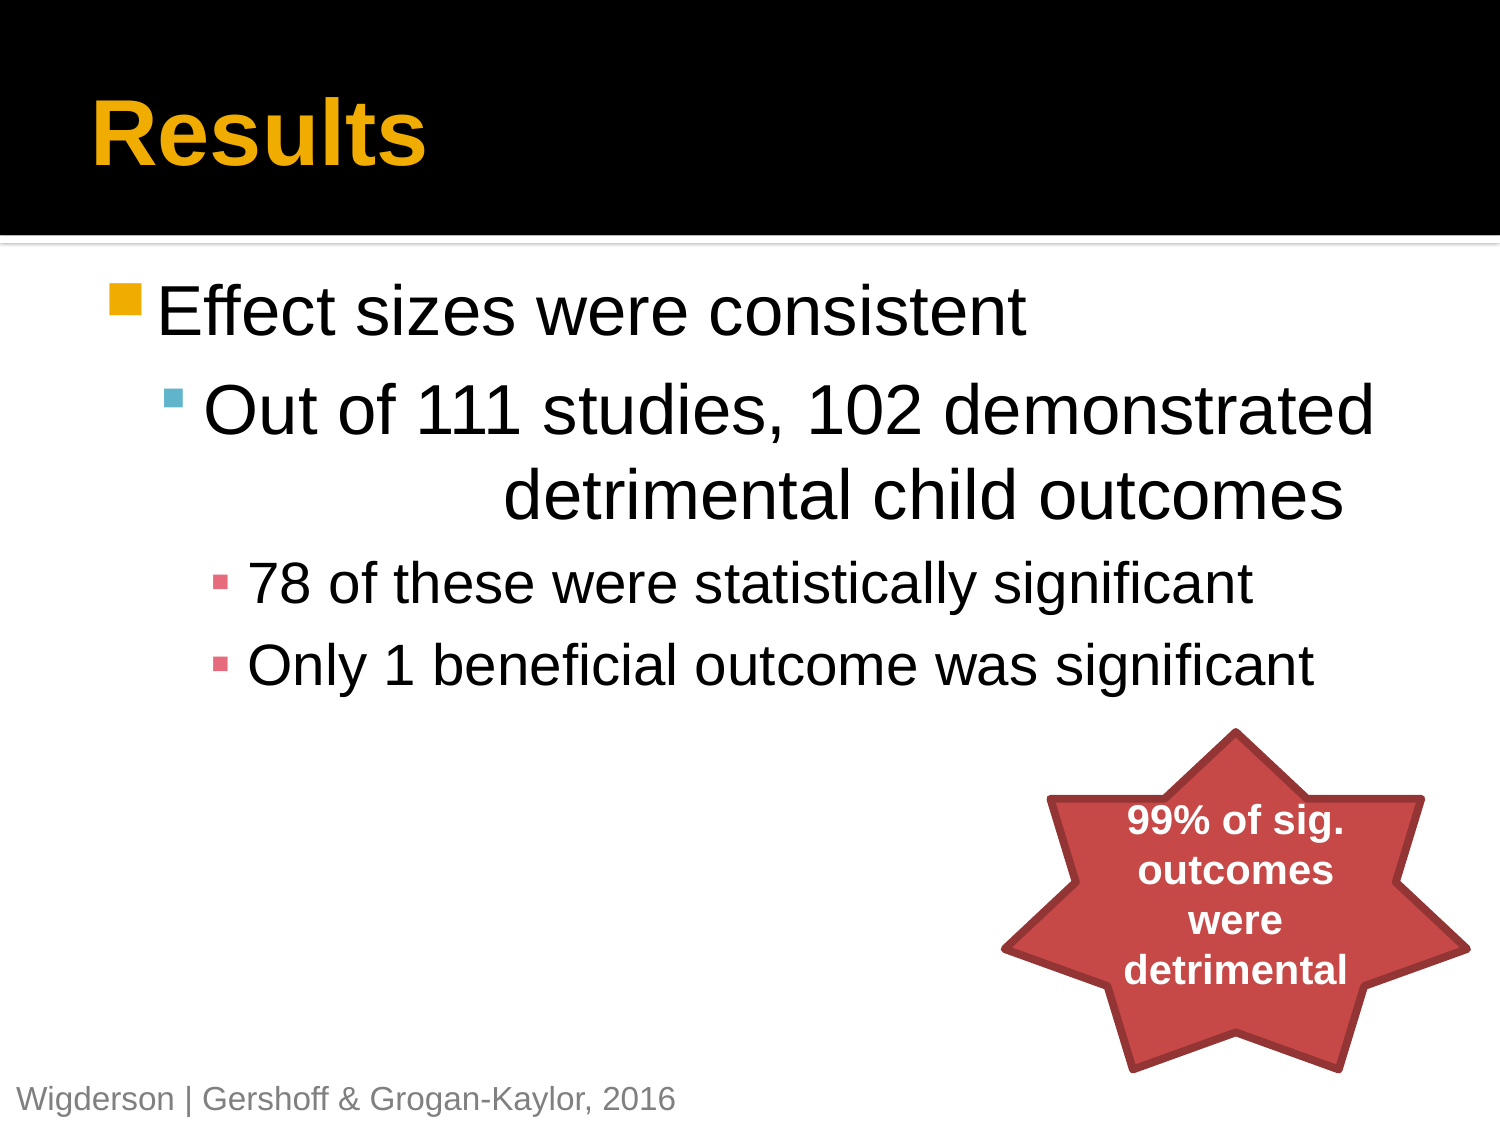

# Results
Effect sizes were consistent
Out of 111 studies, 102 demonstrated 			detrimental child outcomes
78 of these were statistically significant
Only 1 beneficial outcome was significant

99% of sig. outcomes were detrimental
Wigderson | Gershoff & Grogan-Kaylor, 2016